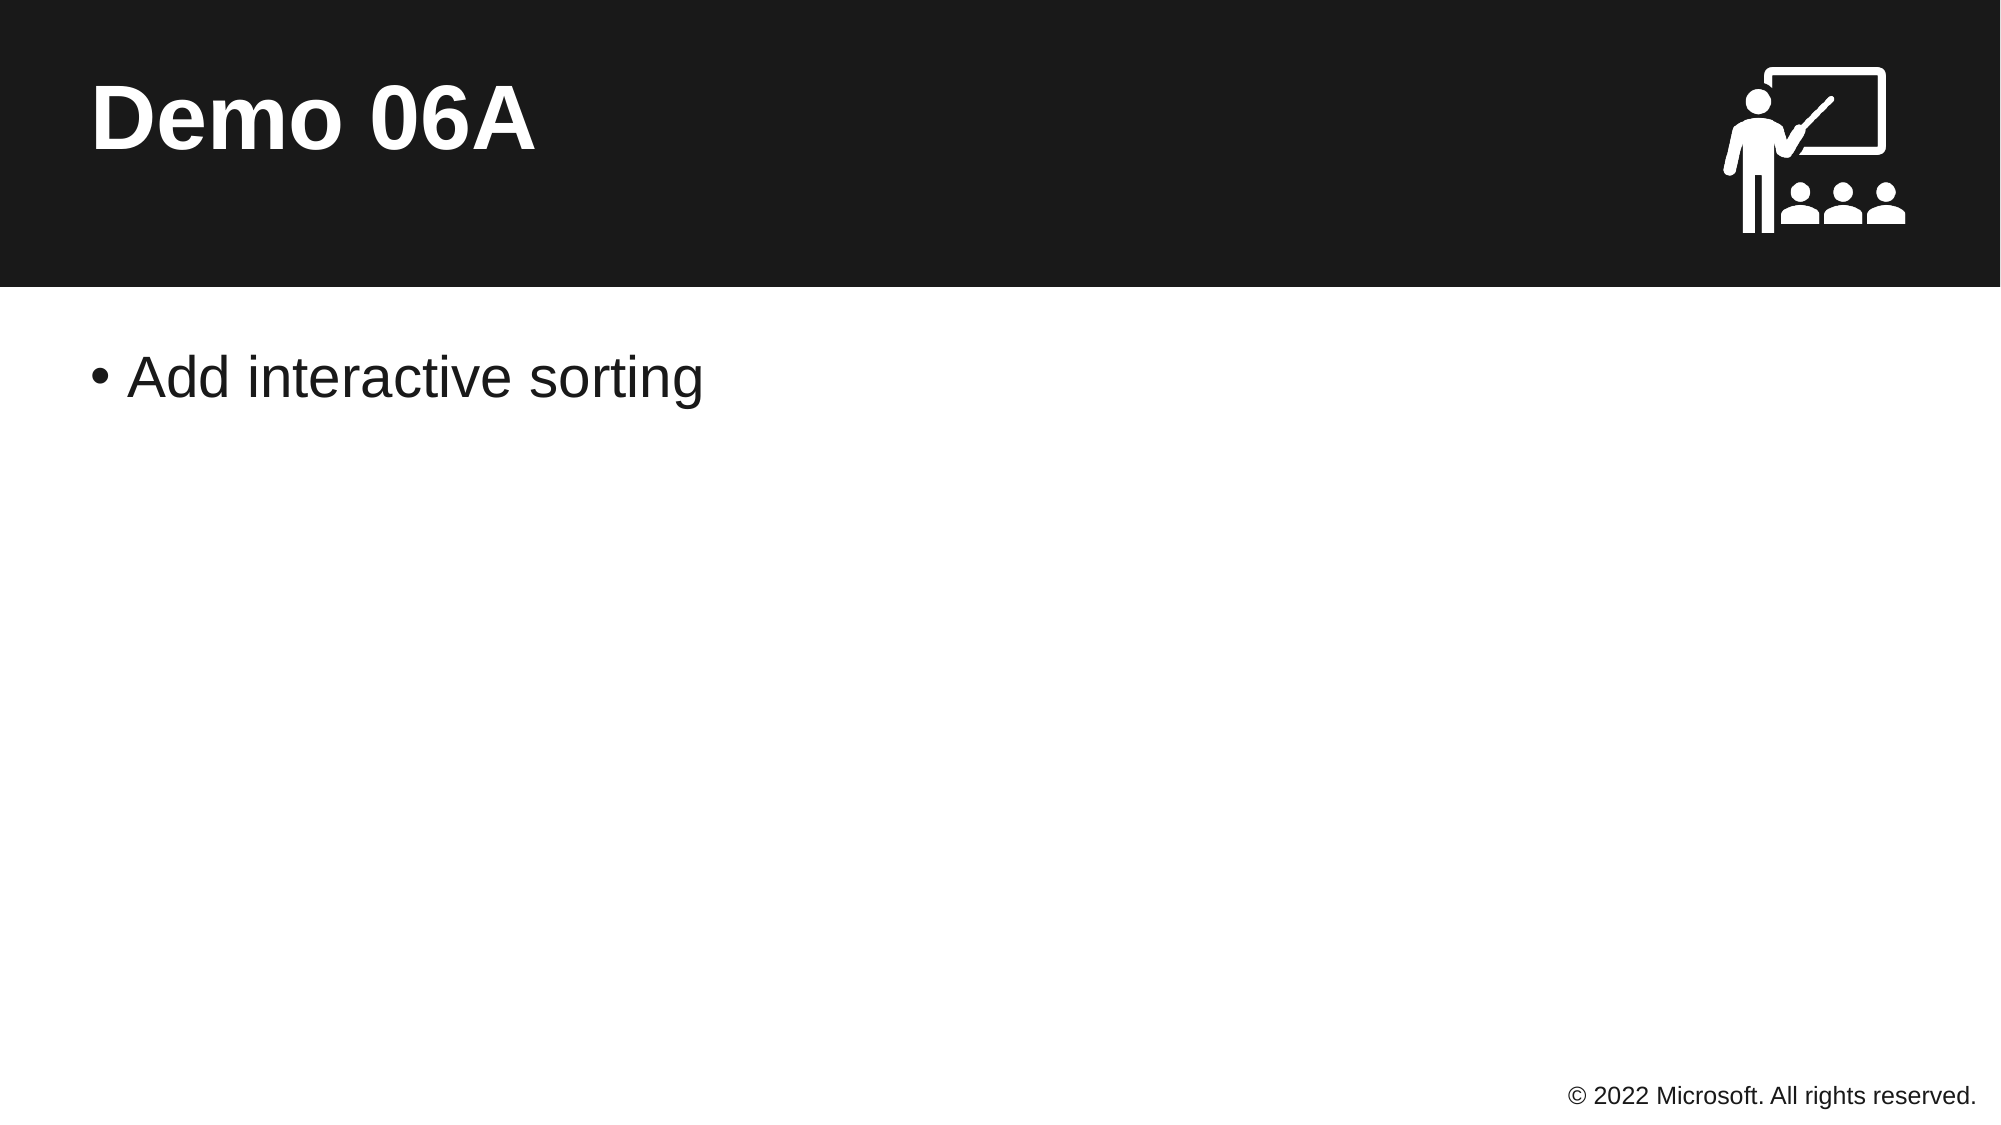

# Demo 06A
Add interactive sorting

© 2022 Microsoft. All rights reserved.